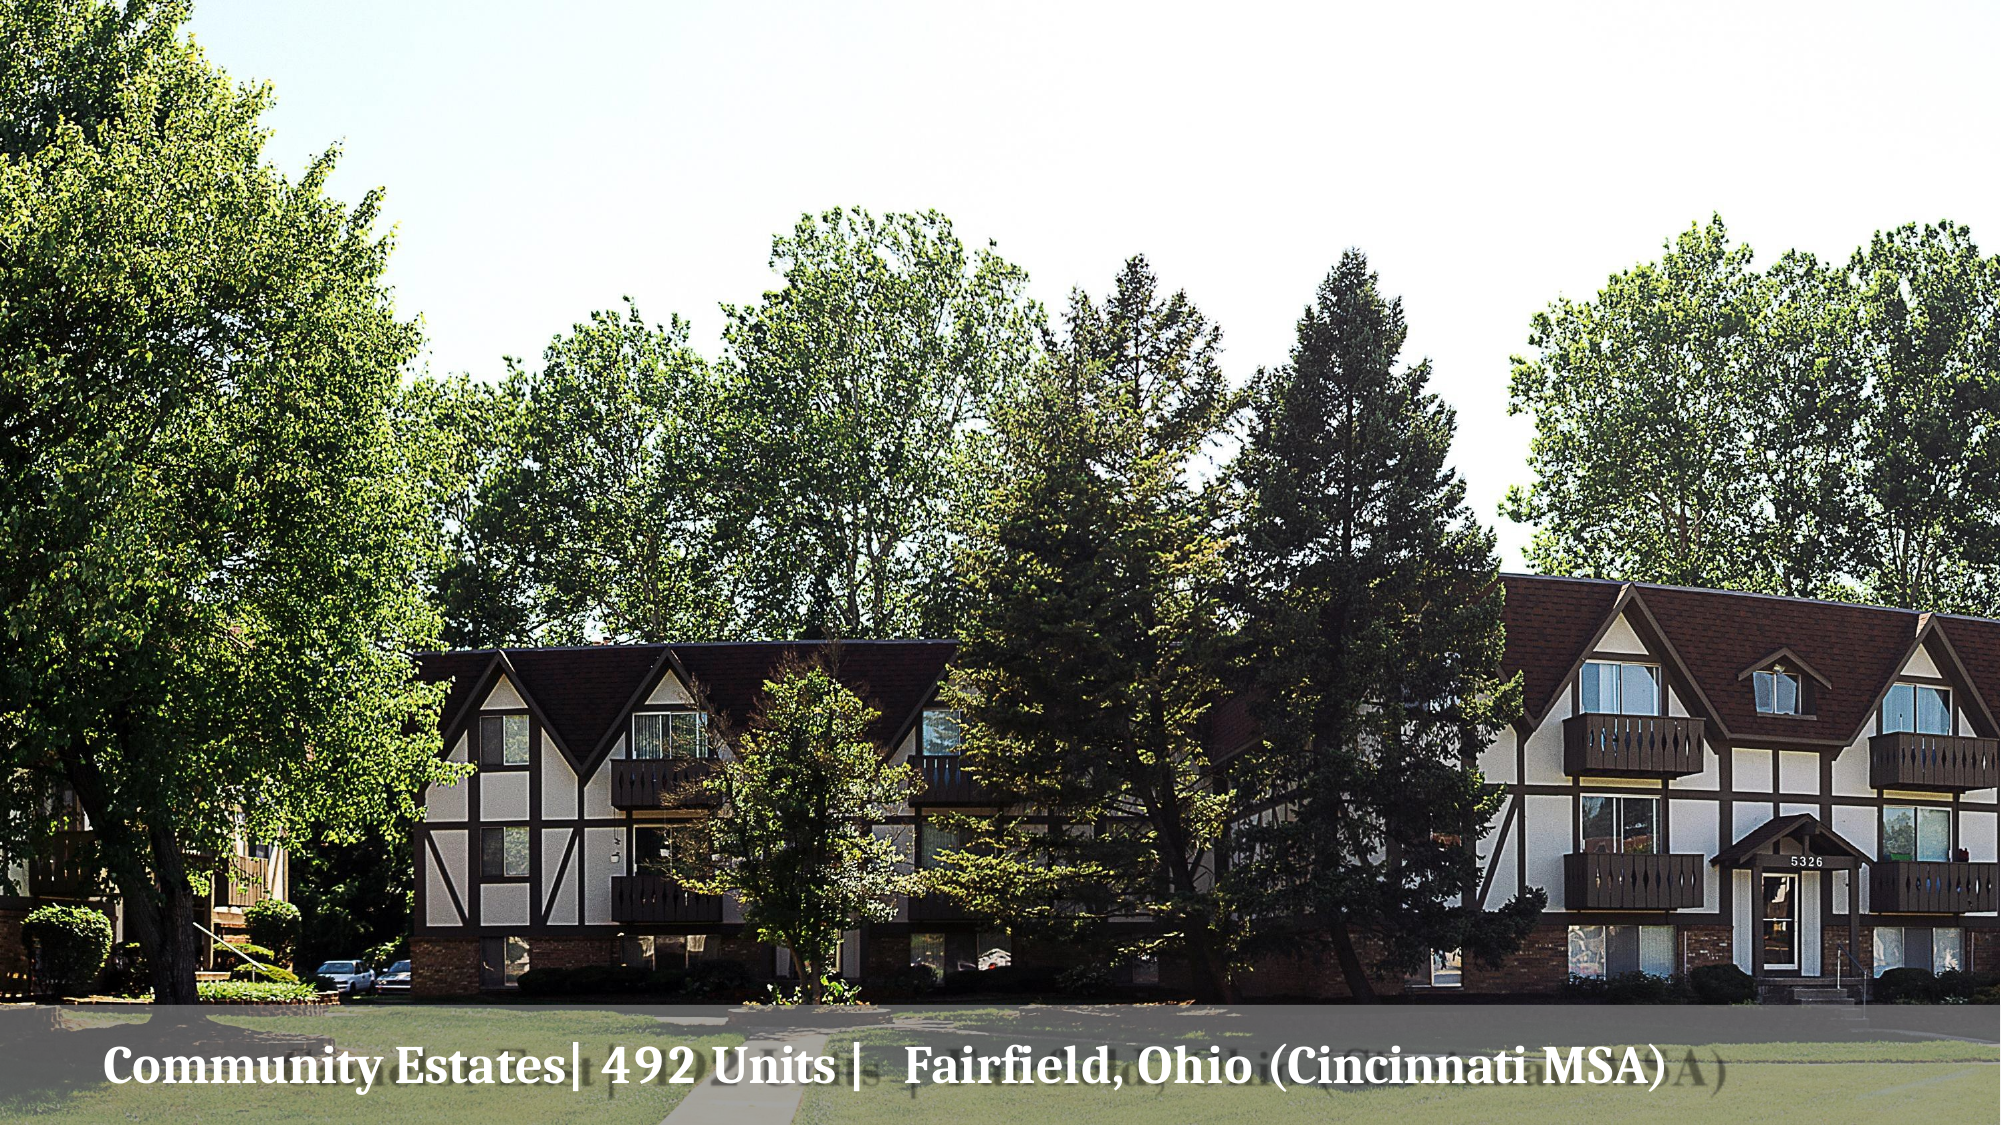

Community Estates| 492 Units | Fairfield, Ohio (Cincinnati MSA)